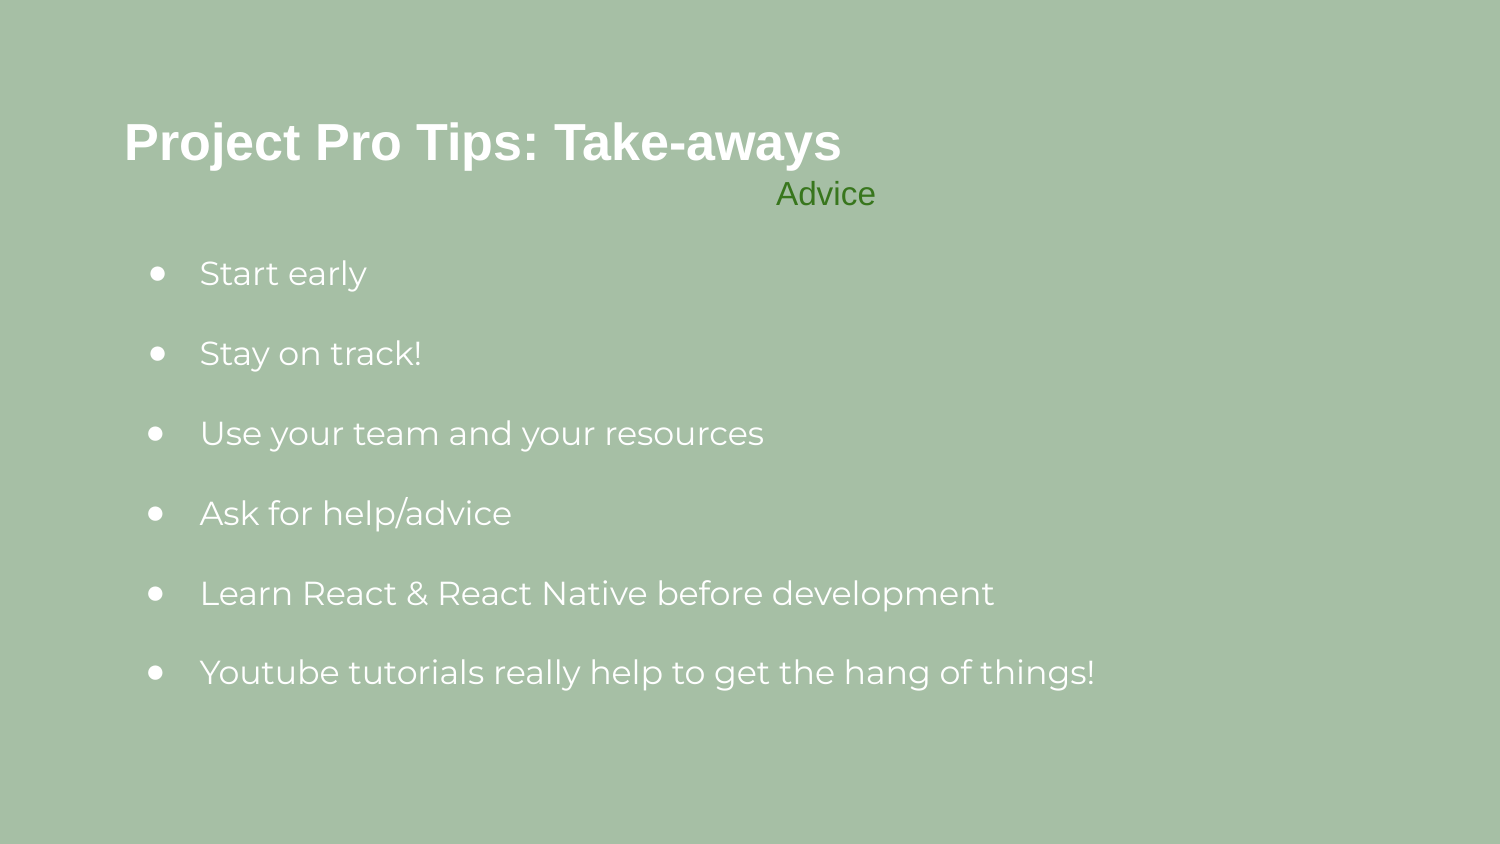

# Project Pro Tips: Take-aways
Advice
Start early
Stay on track!
Use your team and your resources
Ask for help/advice
Learn React & React Native before development
Youtube tutorials really help to get the hang of things!